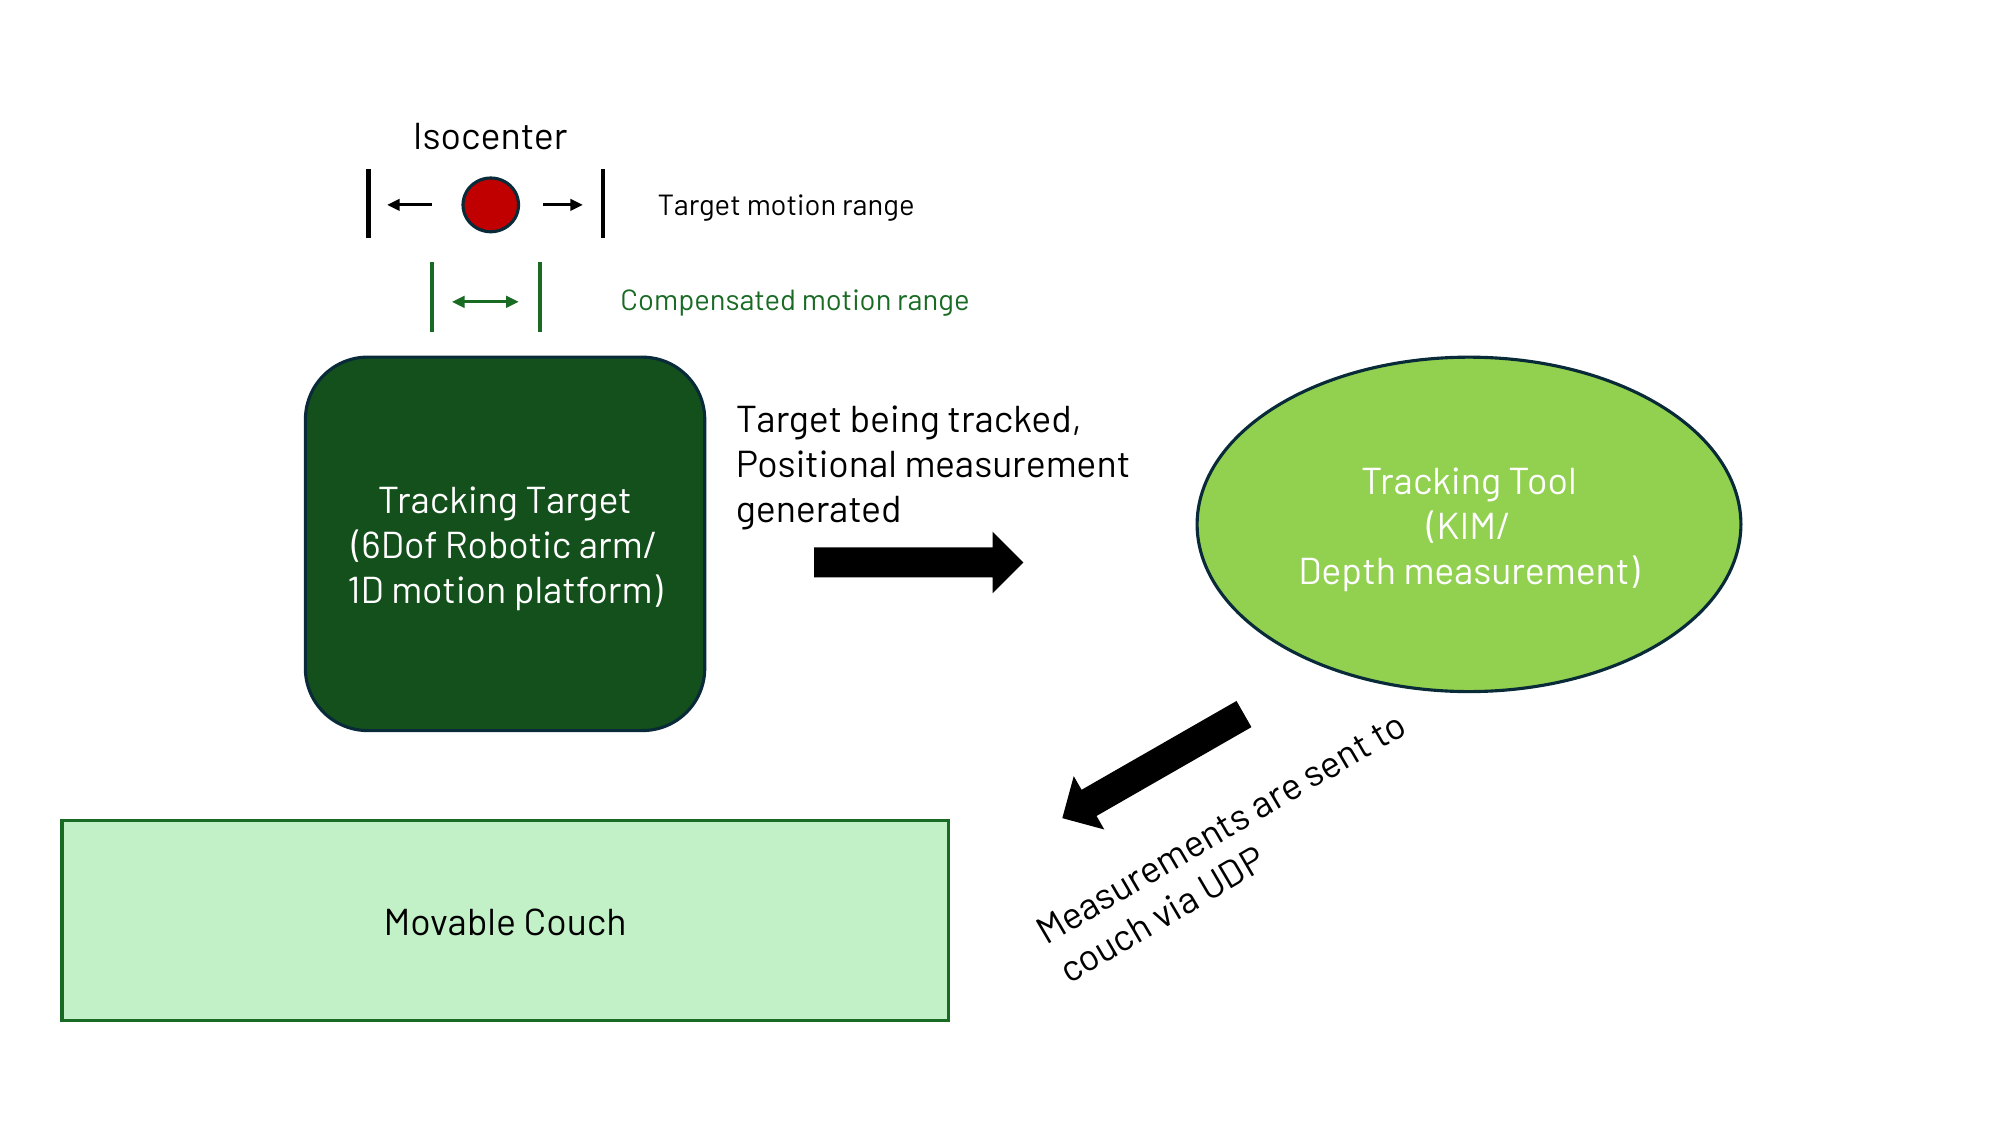

Isocenter

Target motion range
Compensated motion range
Tracking Target
(6Dof Robotic arm/
1D motion platform)
Tracking Tool
(KIM/
Depth measurement)
Target being tracked,
Positional measurement generated

Measurements are sent to couch via UDP
Movable Couch